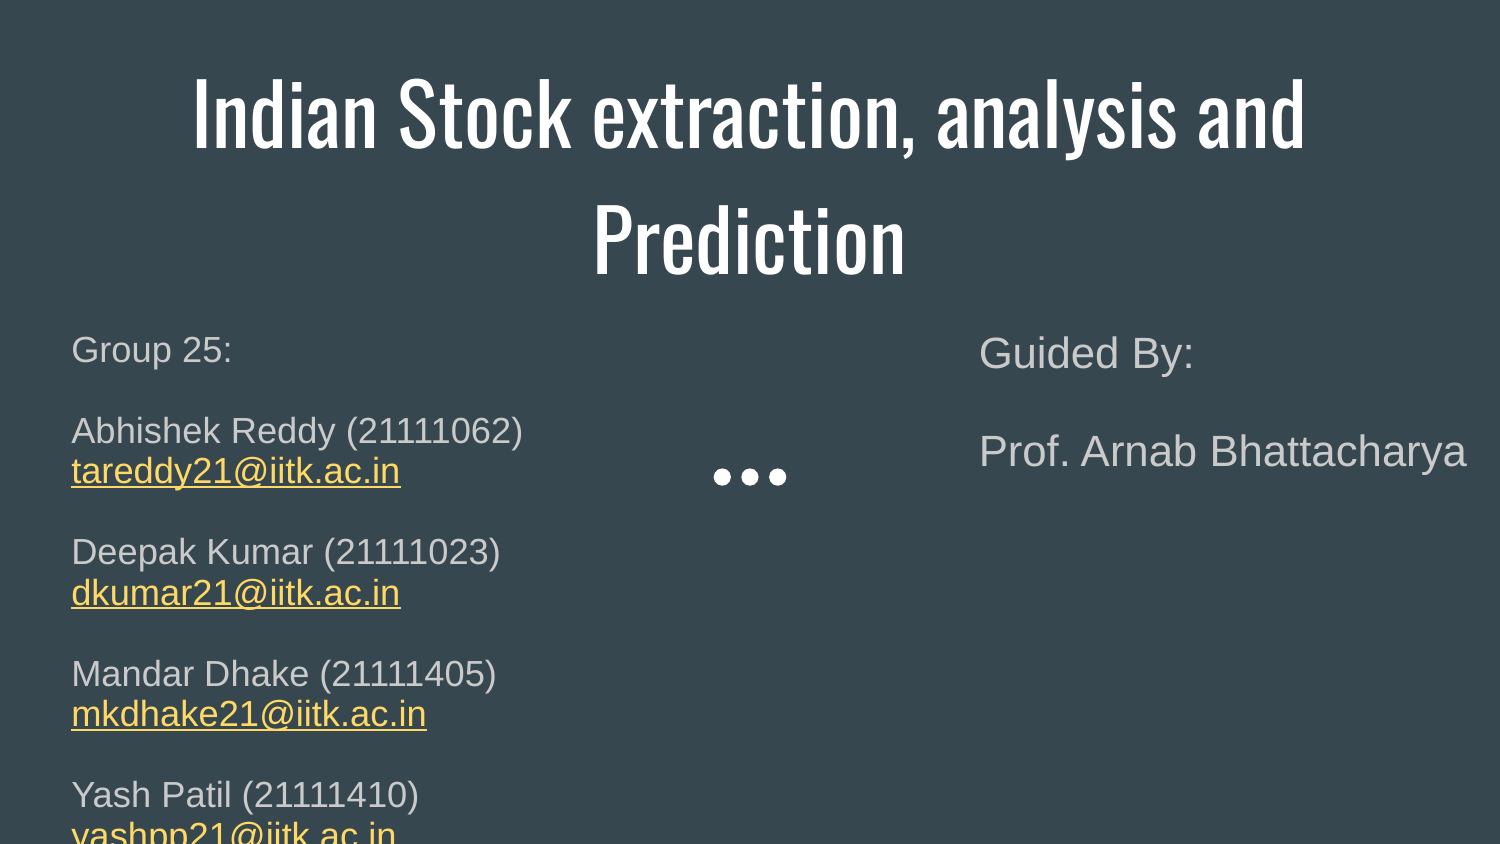

# Indian Stock extraction, analysis and Prediction
Group 25:

Abhishek Reddy (21111062)
tareddy21@iitk.ac.in

Deepak Kumar (21111023)
dkumar21@iitk.ac.in

Mandar Dhake (21111405)
mkdhake21@iitk.ac.in

Yash Patil (21111410)
yashpp21@iitk.ac.in

Guided By:

Prof. Arnab Bhattacharya